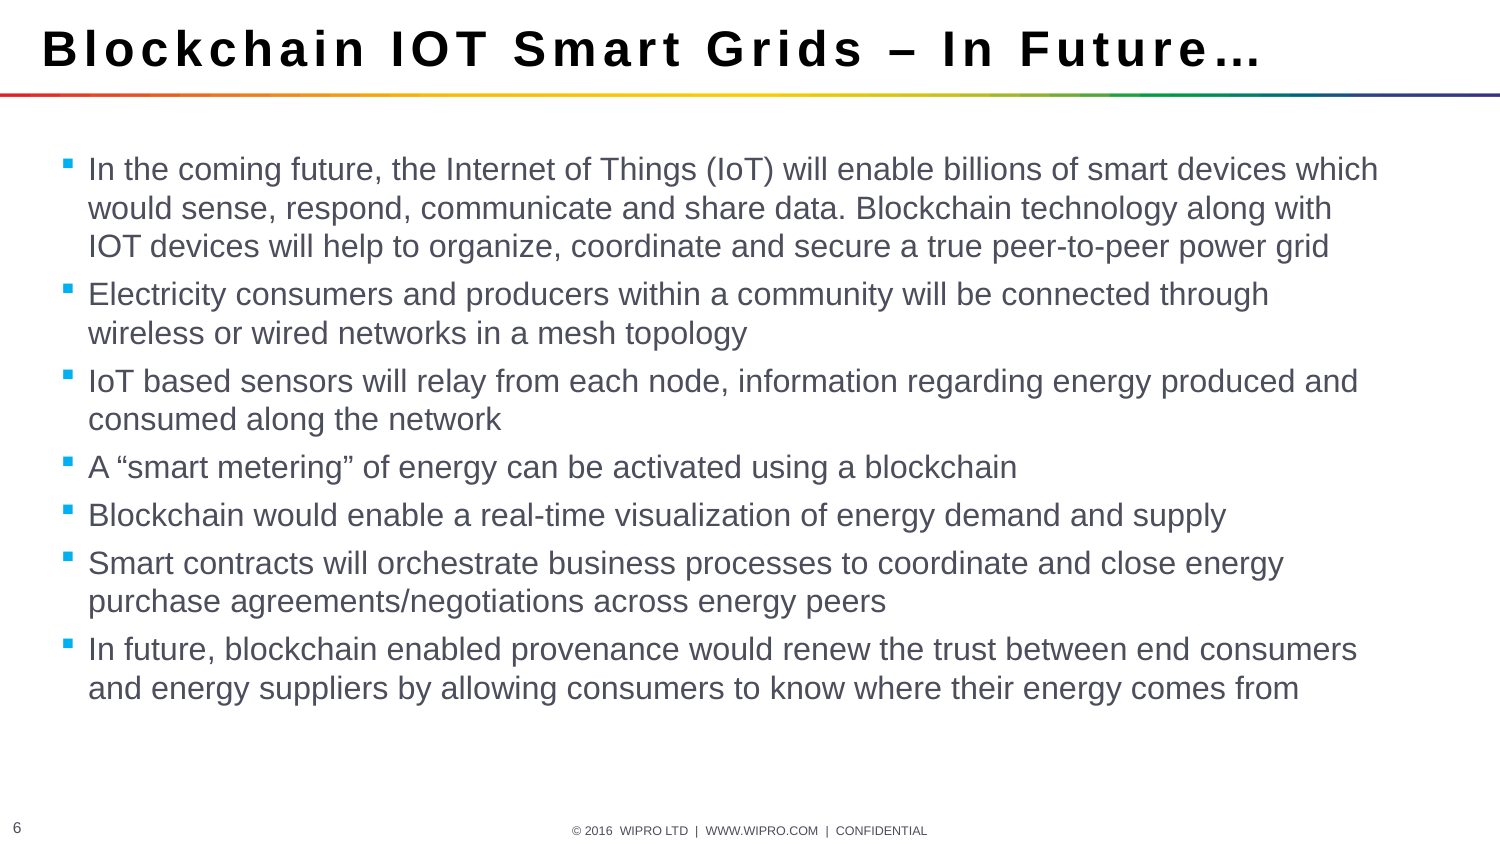

# Blockchain IOT Smart Grids – In Future…

In the coming future, the Internet of Things (IoT) will enable billions of smart devices which would sense, respond, communicate and share data. Blockchain technology along with IOT devices will help to organize, coordinate and secure a true peer-to-peer power grid
Electricity consumers and producers within a community will be connected through wireless or wired networks in a mesh topology
IoT based sensors will relay from each node, information regarding energy produced and consumed along the network
A “smart metering” of energy can be activated using a blockchain
Blockchain would enable a real-time visualization of energy demand and supply
Smart contracts will orchestrate business processes to coordinate and close energy purchase agreements/negotiations across energy peers
In future, blockchain enabled provenance would renew the trust between end consumers and energy suppliers by allowing consumers to know where their energy comes from